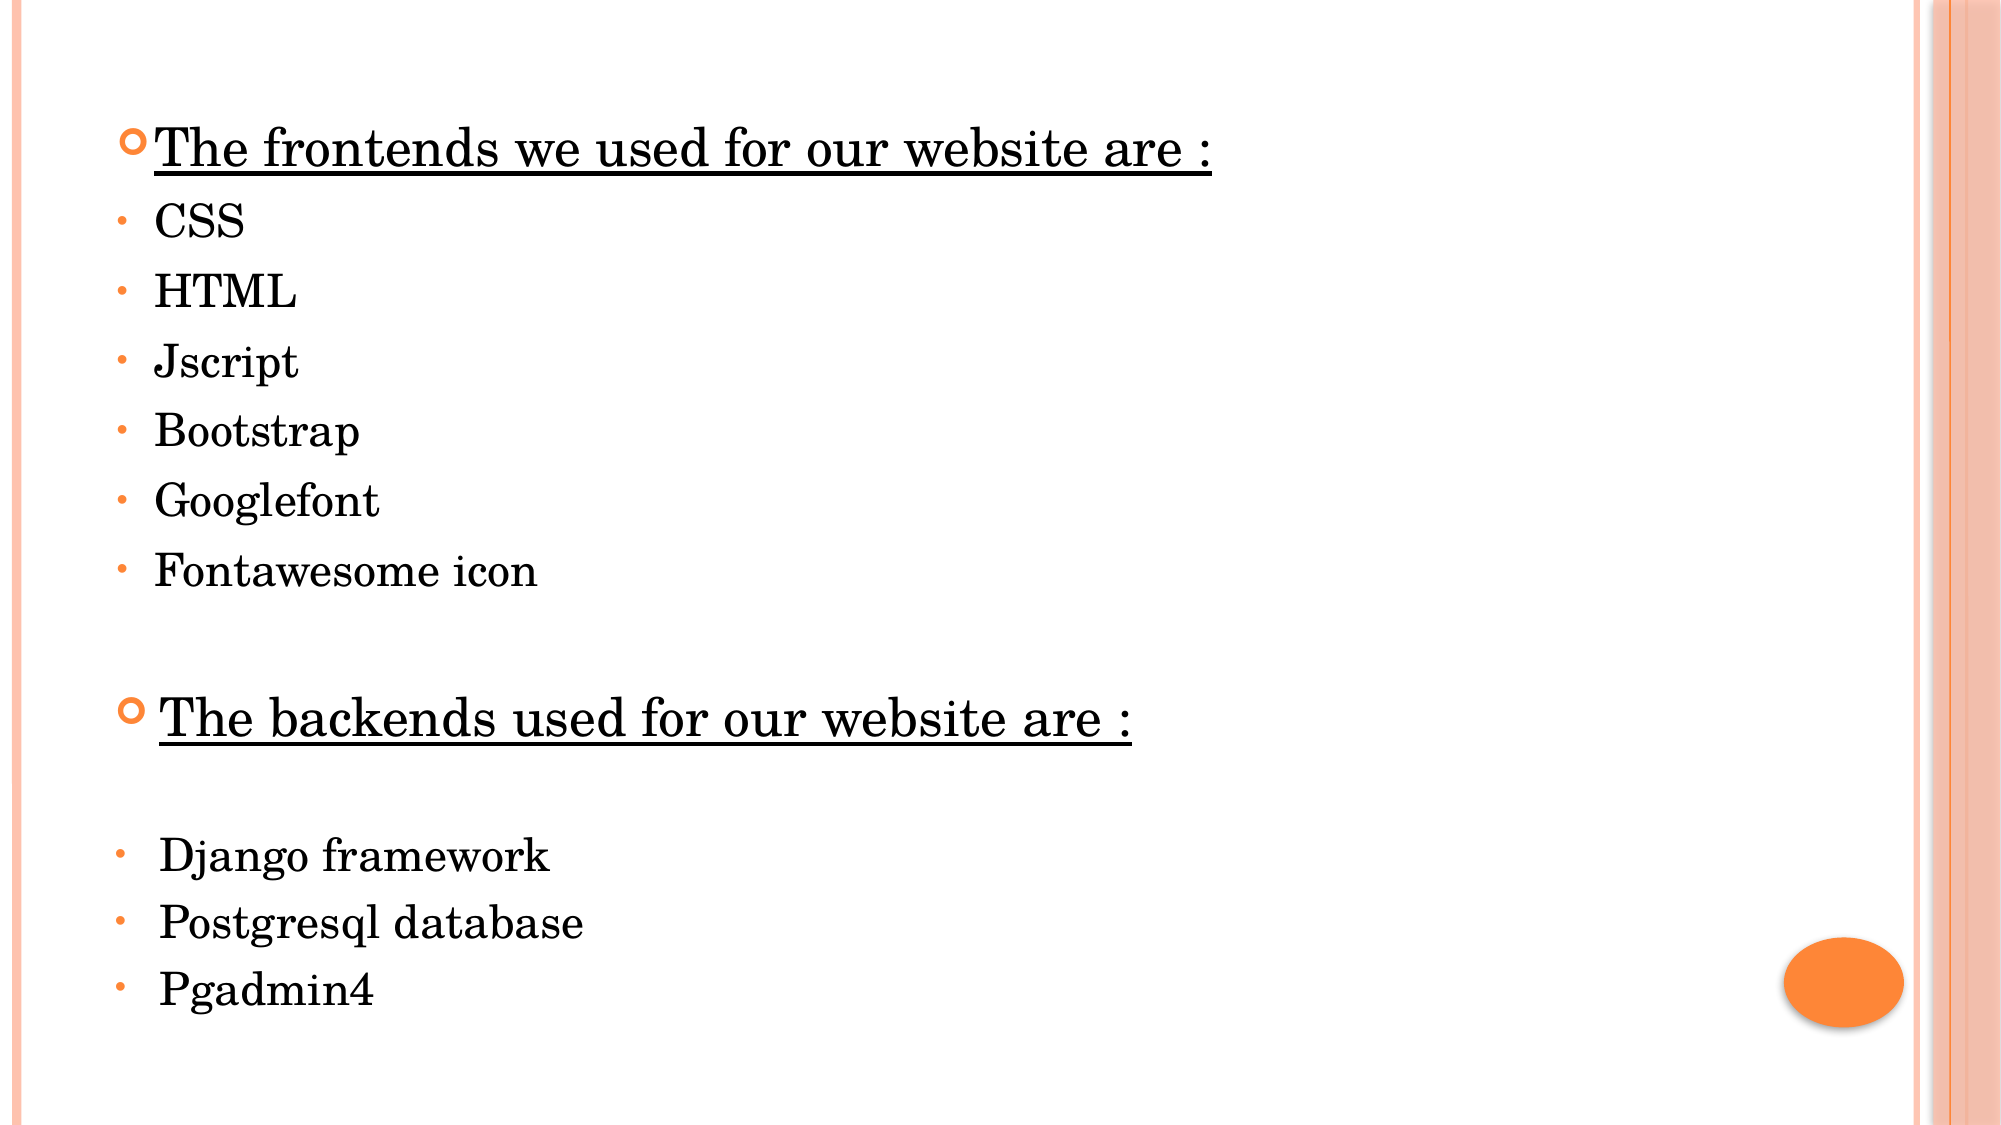

The frontends we used for our website are :
CSS
HTML
Jscript
Bootstrap
Googlefont
Fontawesome icon

The backends used for our website are :

Django framework
Postgresql database
Pgadmin4